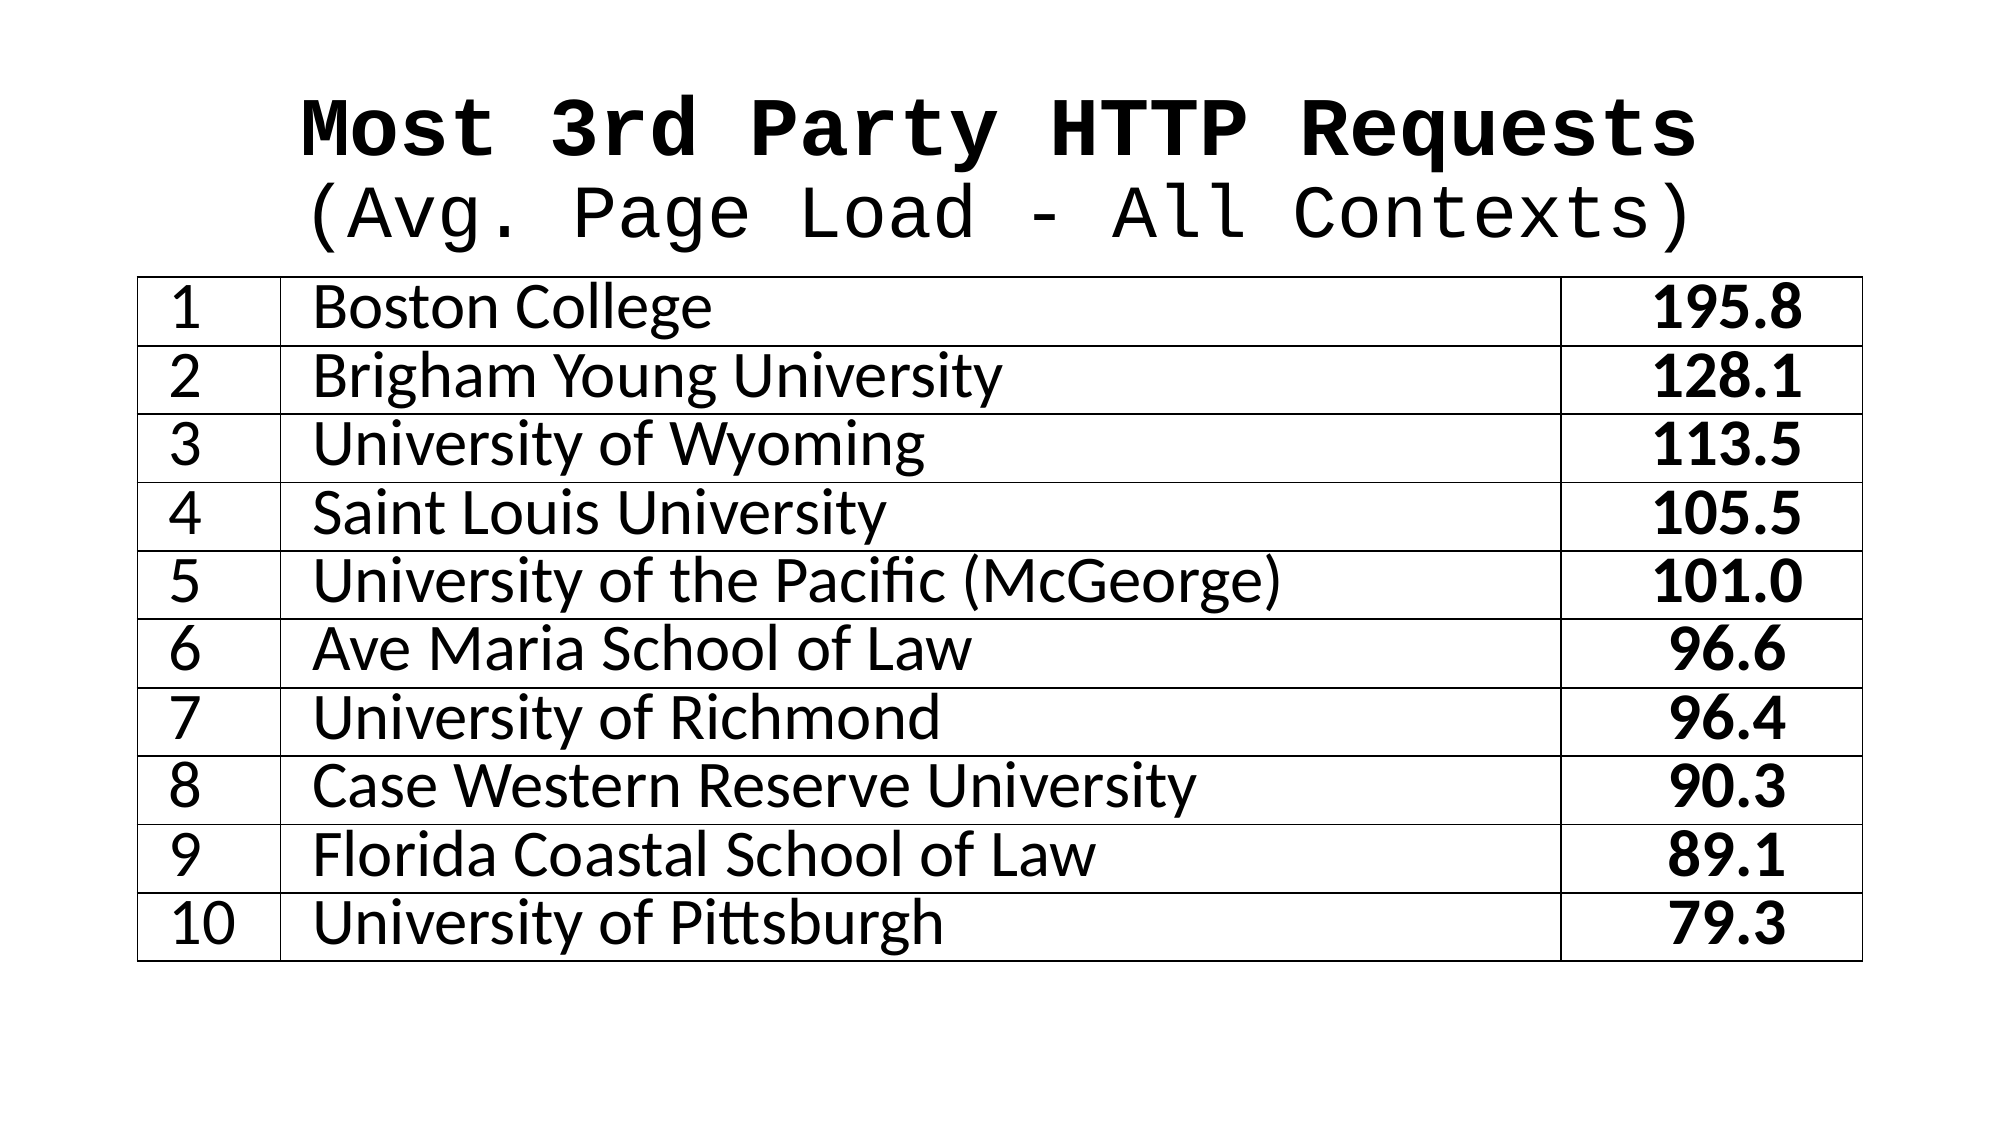

# Most 3rd Party HTTP Requests (Avg. Page Load - All Contexts)
| 1 | Boston College | 195.8 |
| --- | --- | --- |
| 2 | Brigham Young University | 128.1 |
| 3 | University of Wyoming | 113.5 |
| 4 | Saint Louis University | 105.5 |
| 5 | University of the Pacific (McGeorge) | 101.0 |
| 6 | Ave Maria School of Law | 96.6 |
| 7 | University of Richmond | 96.4 |
| 8 | Case Western Reserve University | 90.3 |
| 9 | Florida Coastal School of Law | 89.1 |
| 10 | University of Pittsburgh | 79.3 |